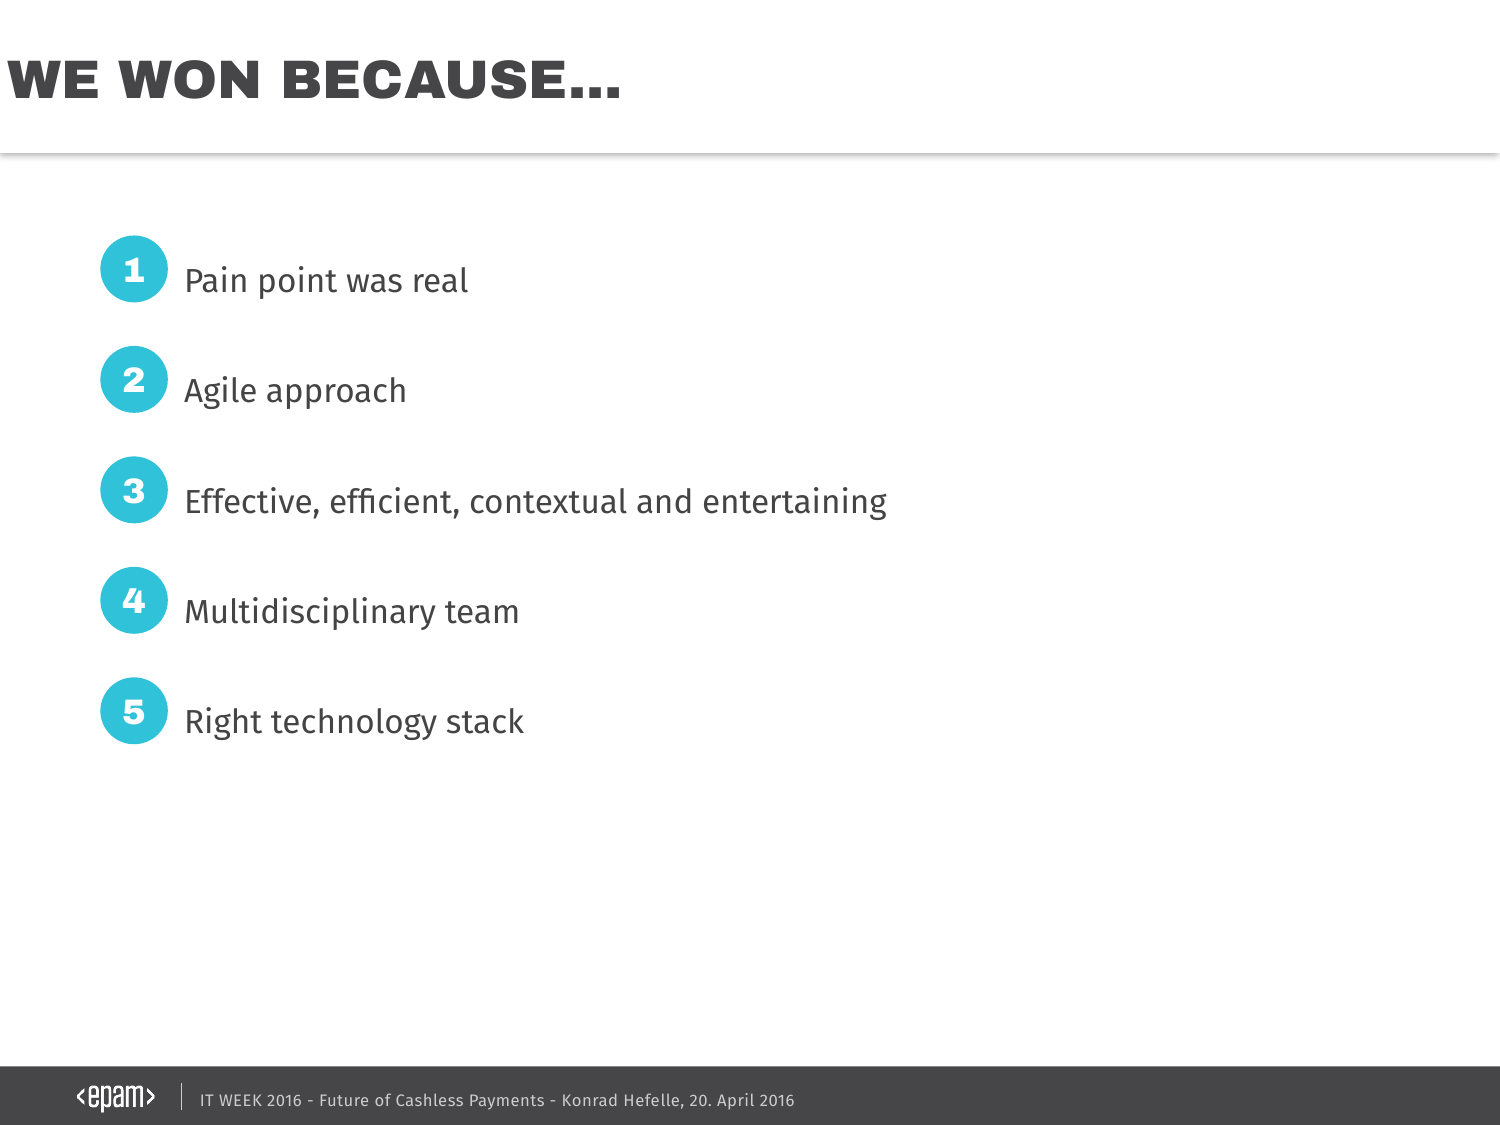

WE WON BECAUSE…

1
Pain point was real

2
Agile approach

3
Effective, efficient, contextual and entertaining

4
Multidisciplinary team

5
Right technology stack
35